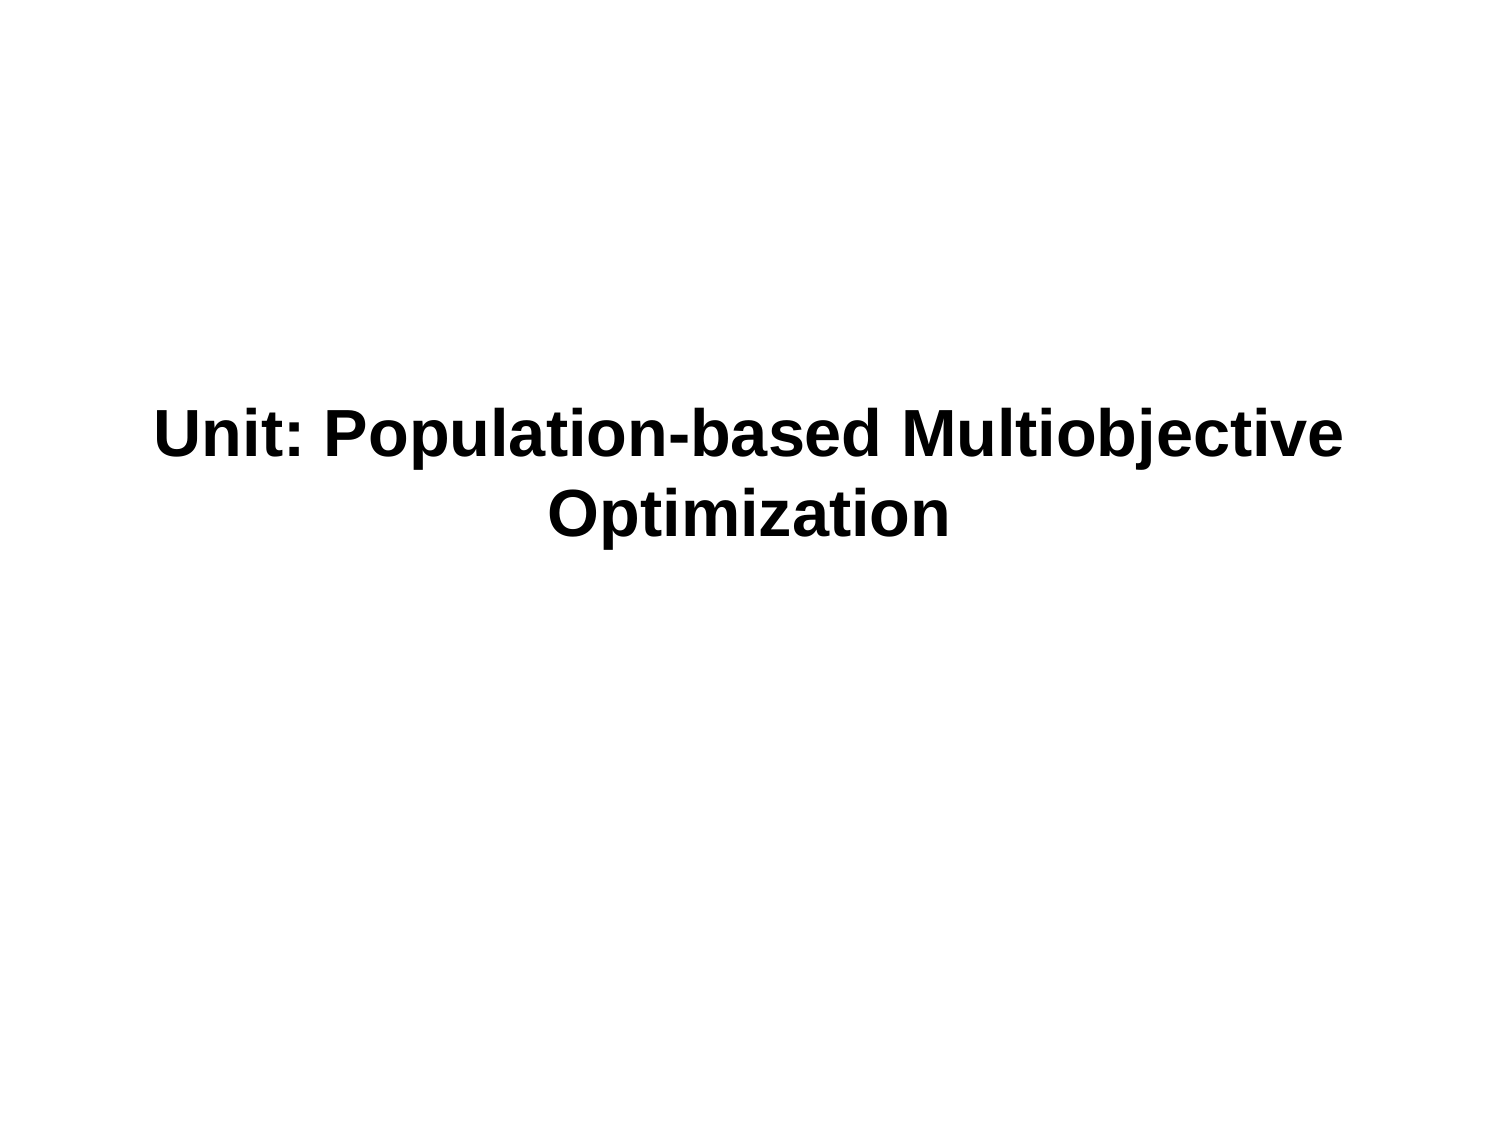

# Unit: Population-based Multiobjective Optimization
TexPoint fonts used in EMF.
Read the TexPoint manual before you delete this box.: AAAAAA